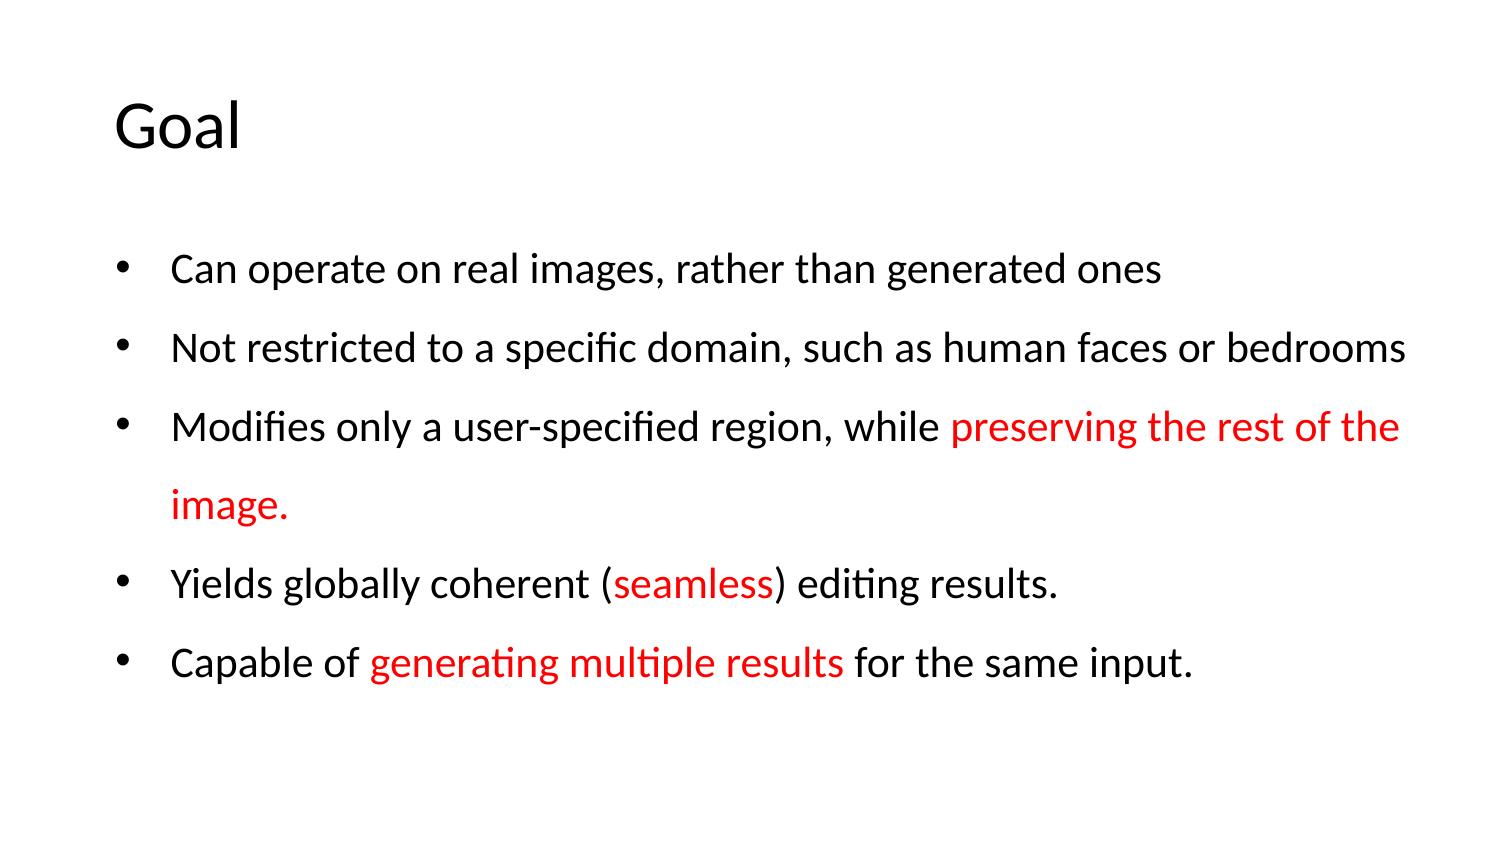

# Goal
Can operate on real images, rather than generated ones
Not restricted to a specific domain, such as human faces or bedrooms
Modifies only a user-specified region, while preserving the rest of the image.
Yields globally coherent (seamless) editing results.
Capable of generating multiple results for the same input.